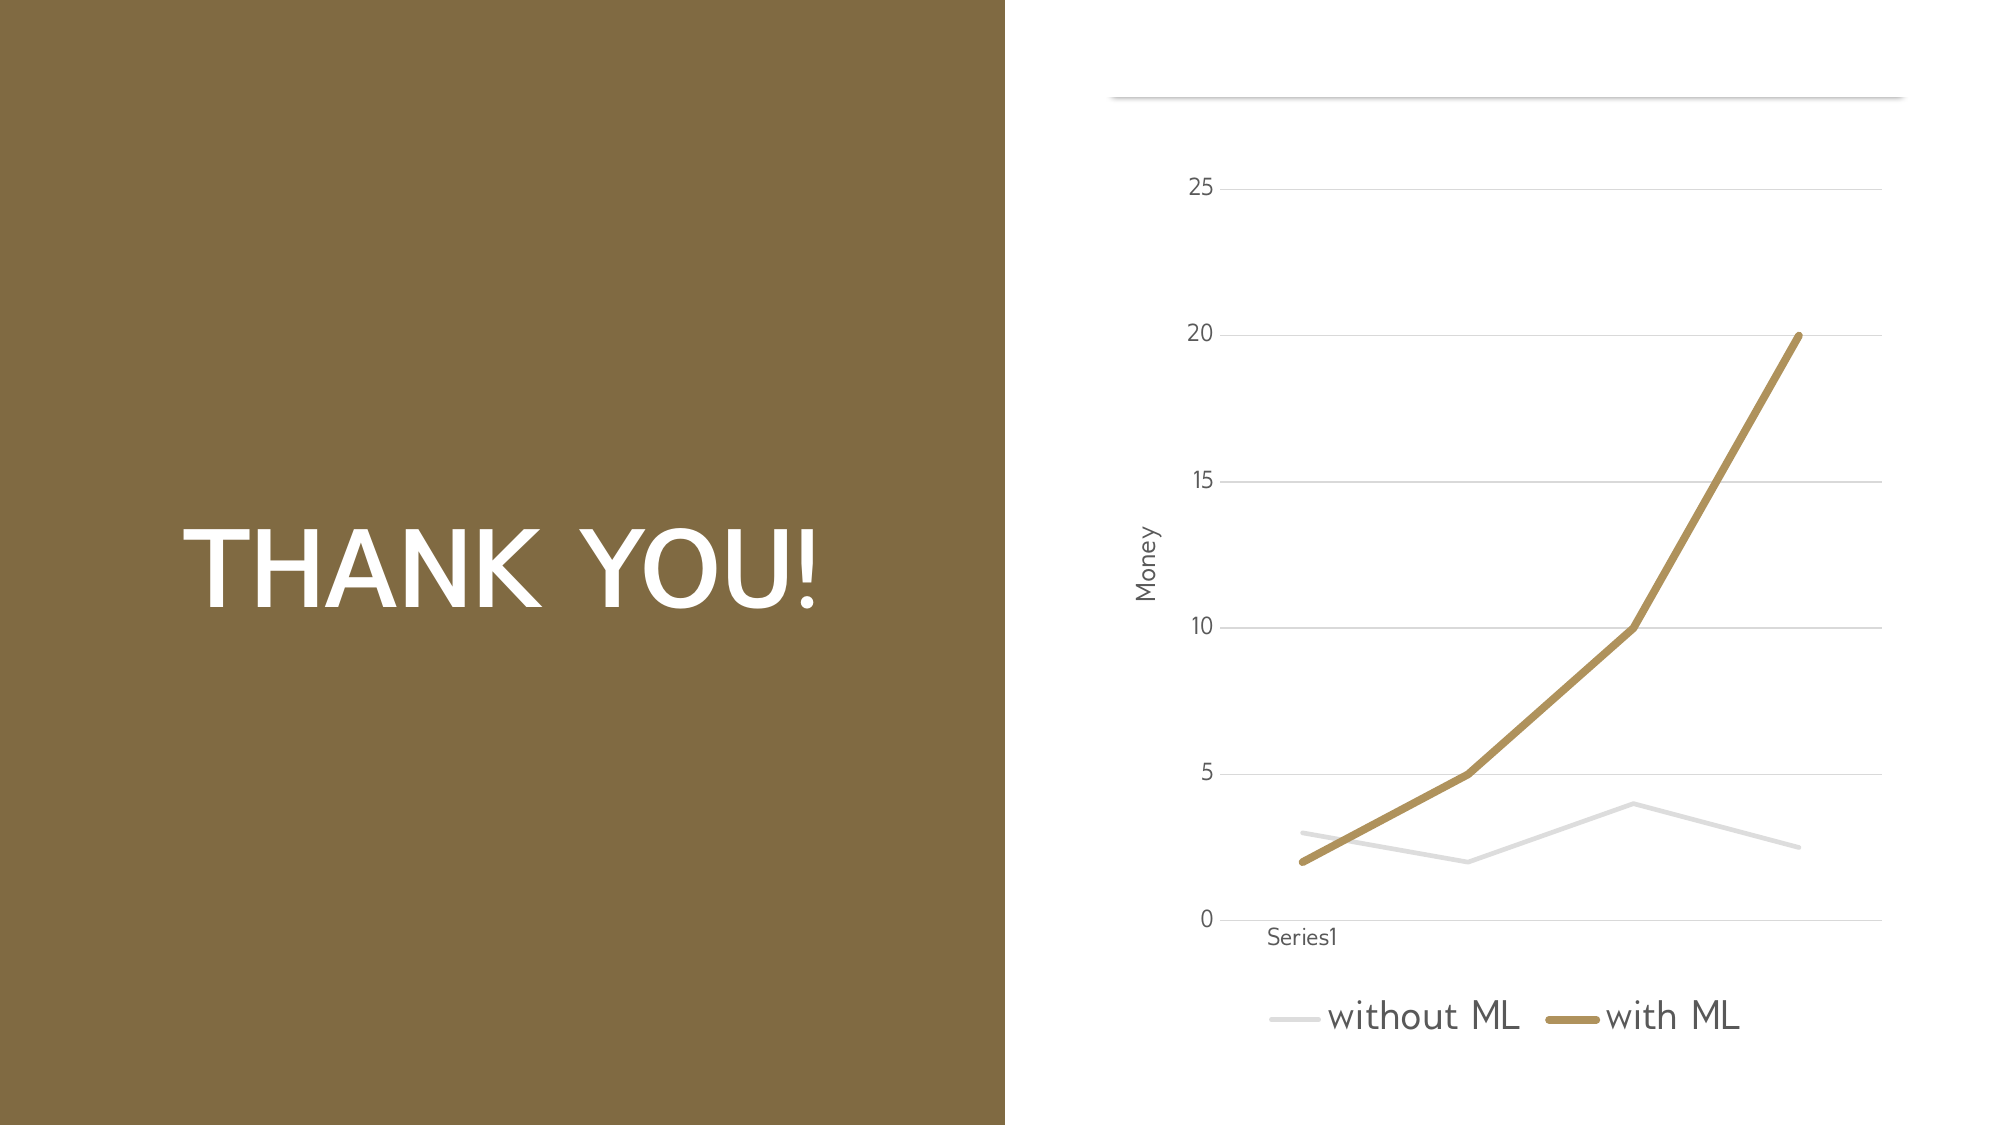

Thank You!

### Chart

| Category | without ML | with ML |
|---|---|---|
|  | 3.0 | 2.0 |
|  | 2.0 | 5.0 |
|  | 4.0 | 10.0 |
|  | 2.5 | 20.0 |